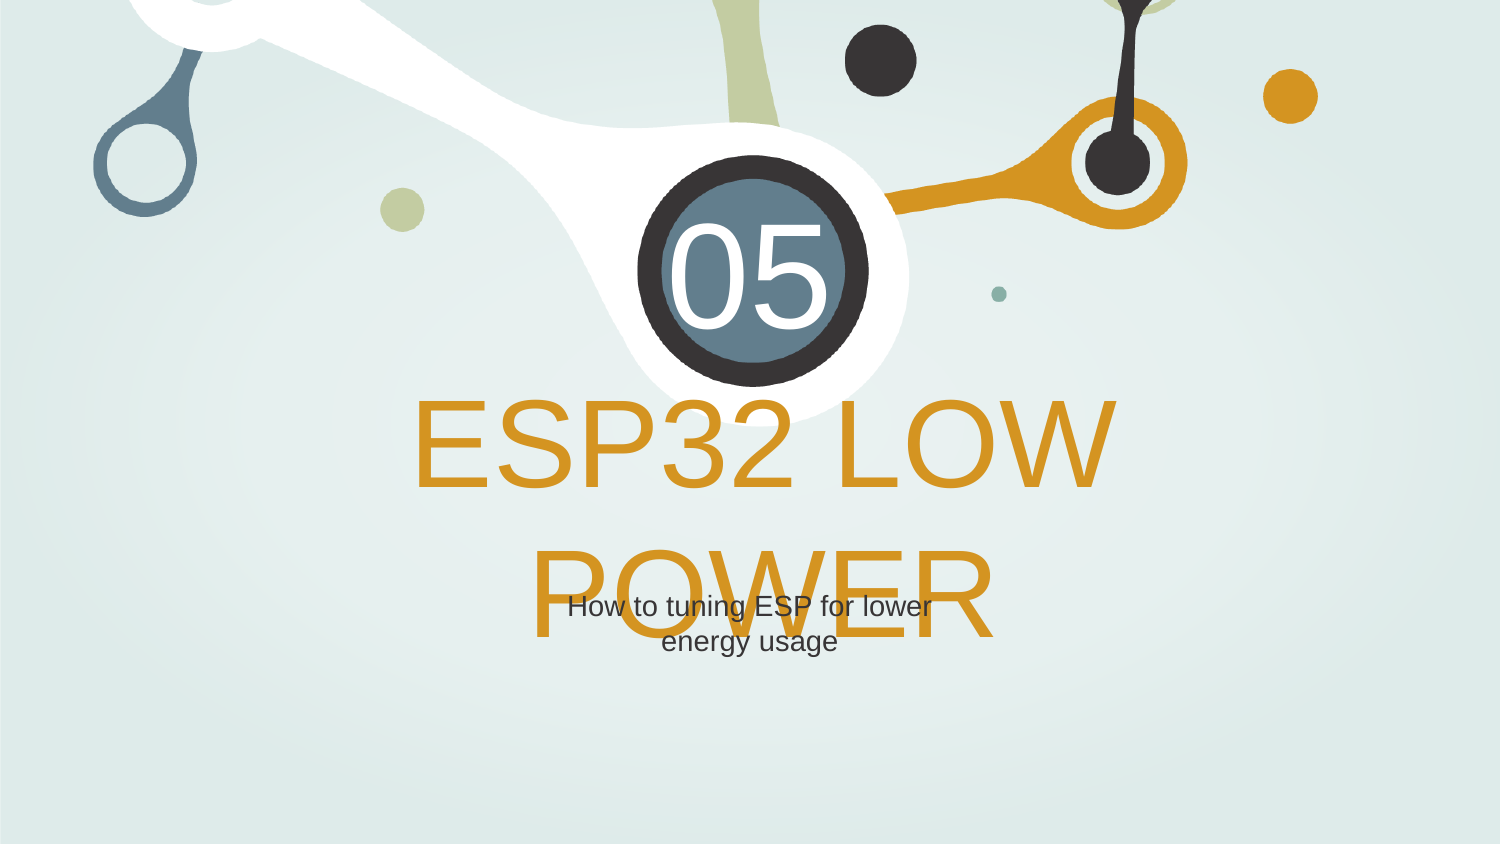

05
# ESP32 LOW POWER
How to tuning ESP for lower energy usage